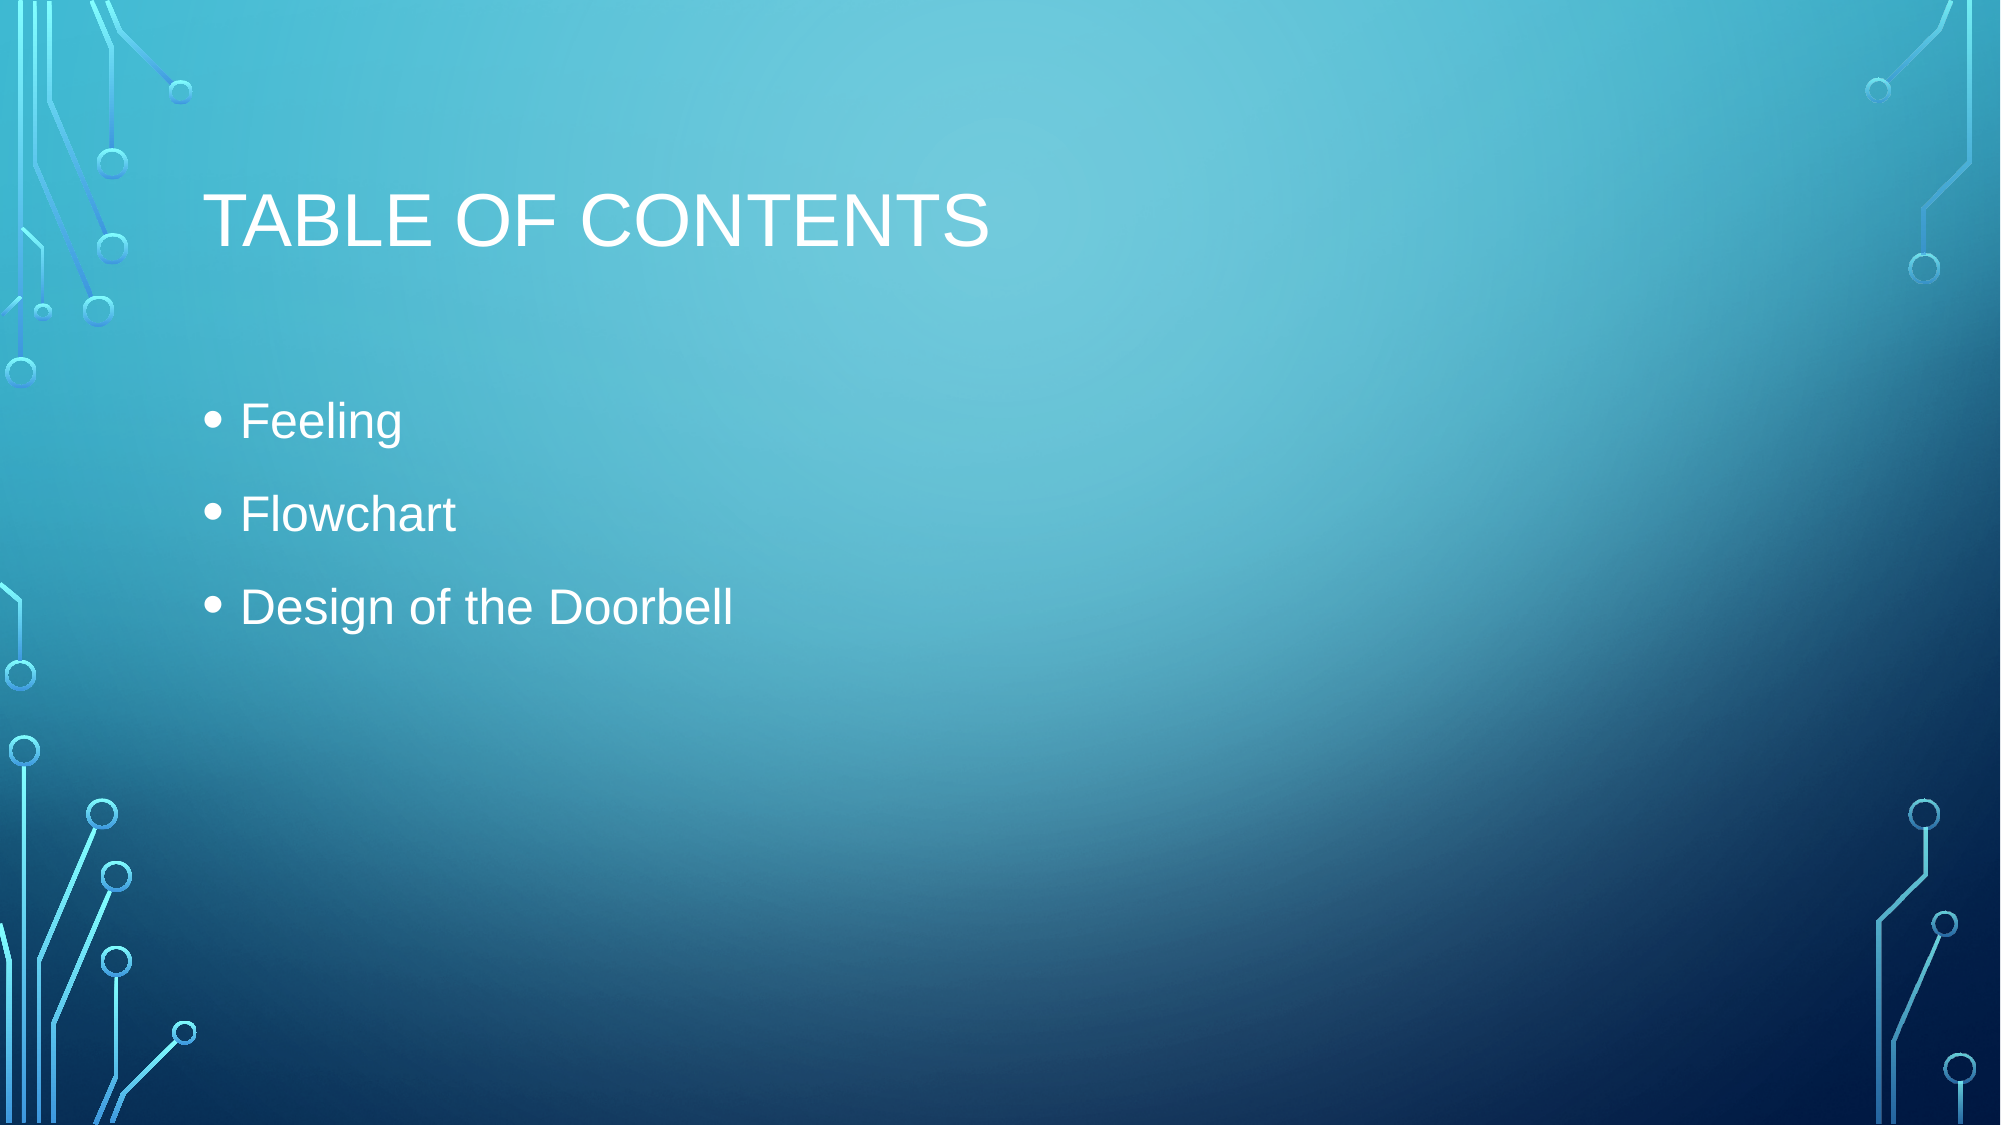

# Table of contents
Feeling
Flowchart
Design of the Doorbell